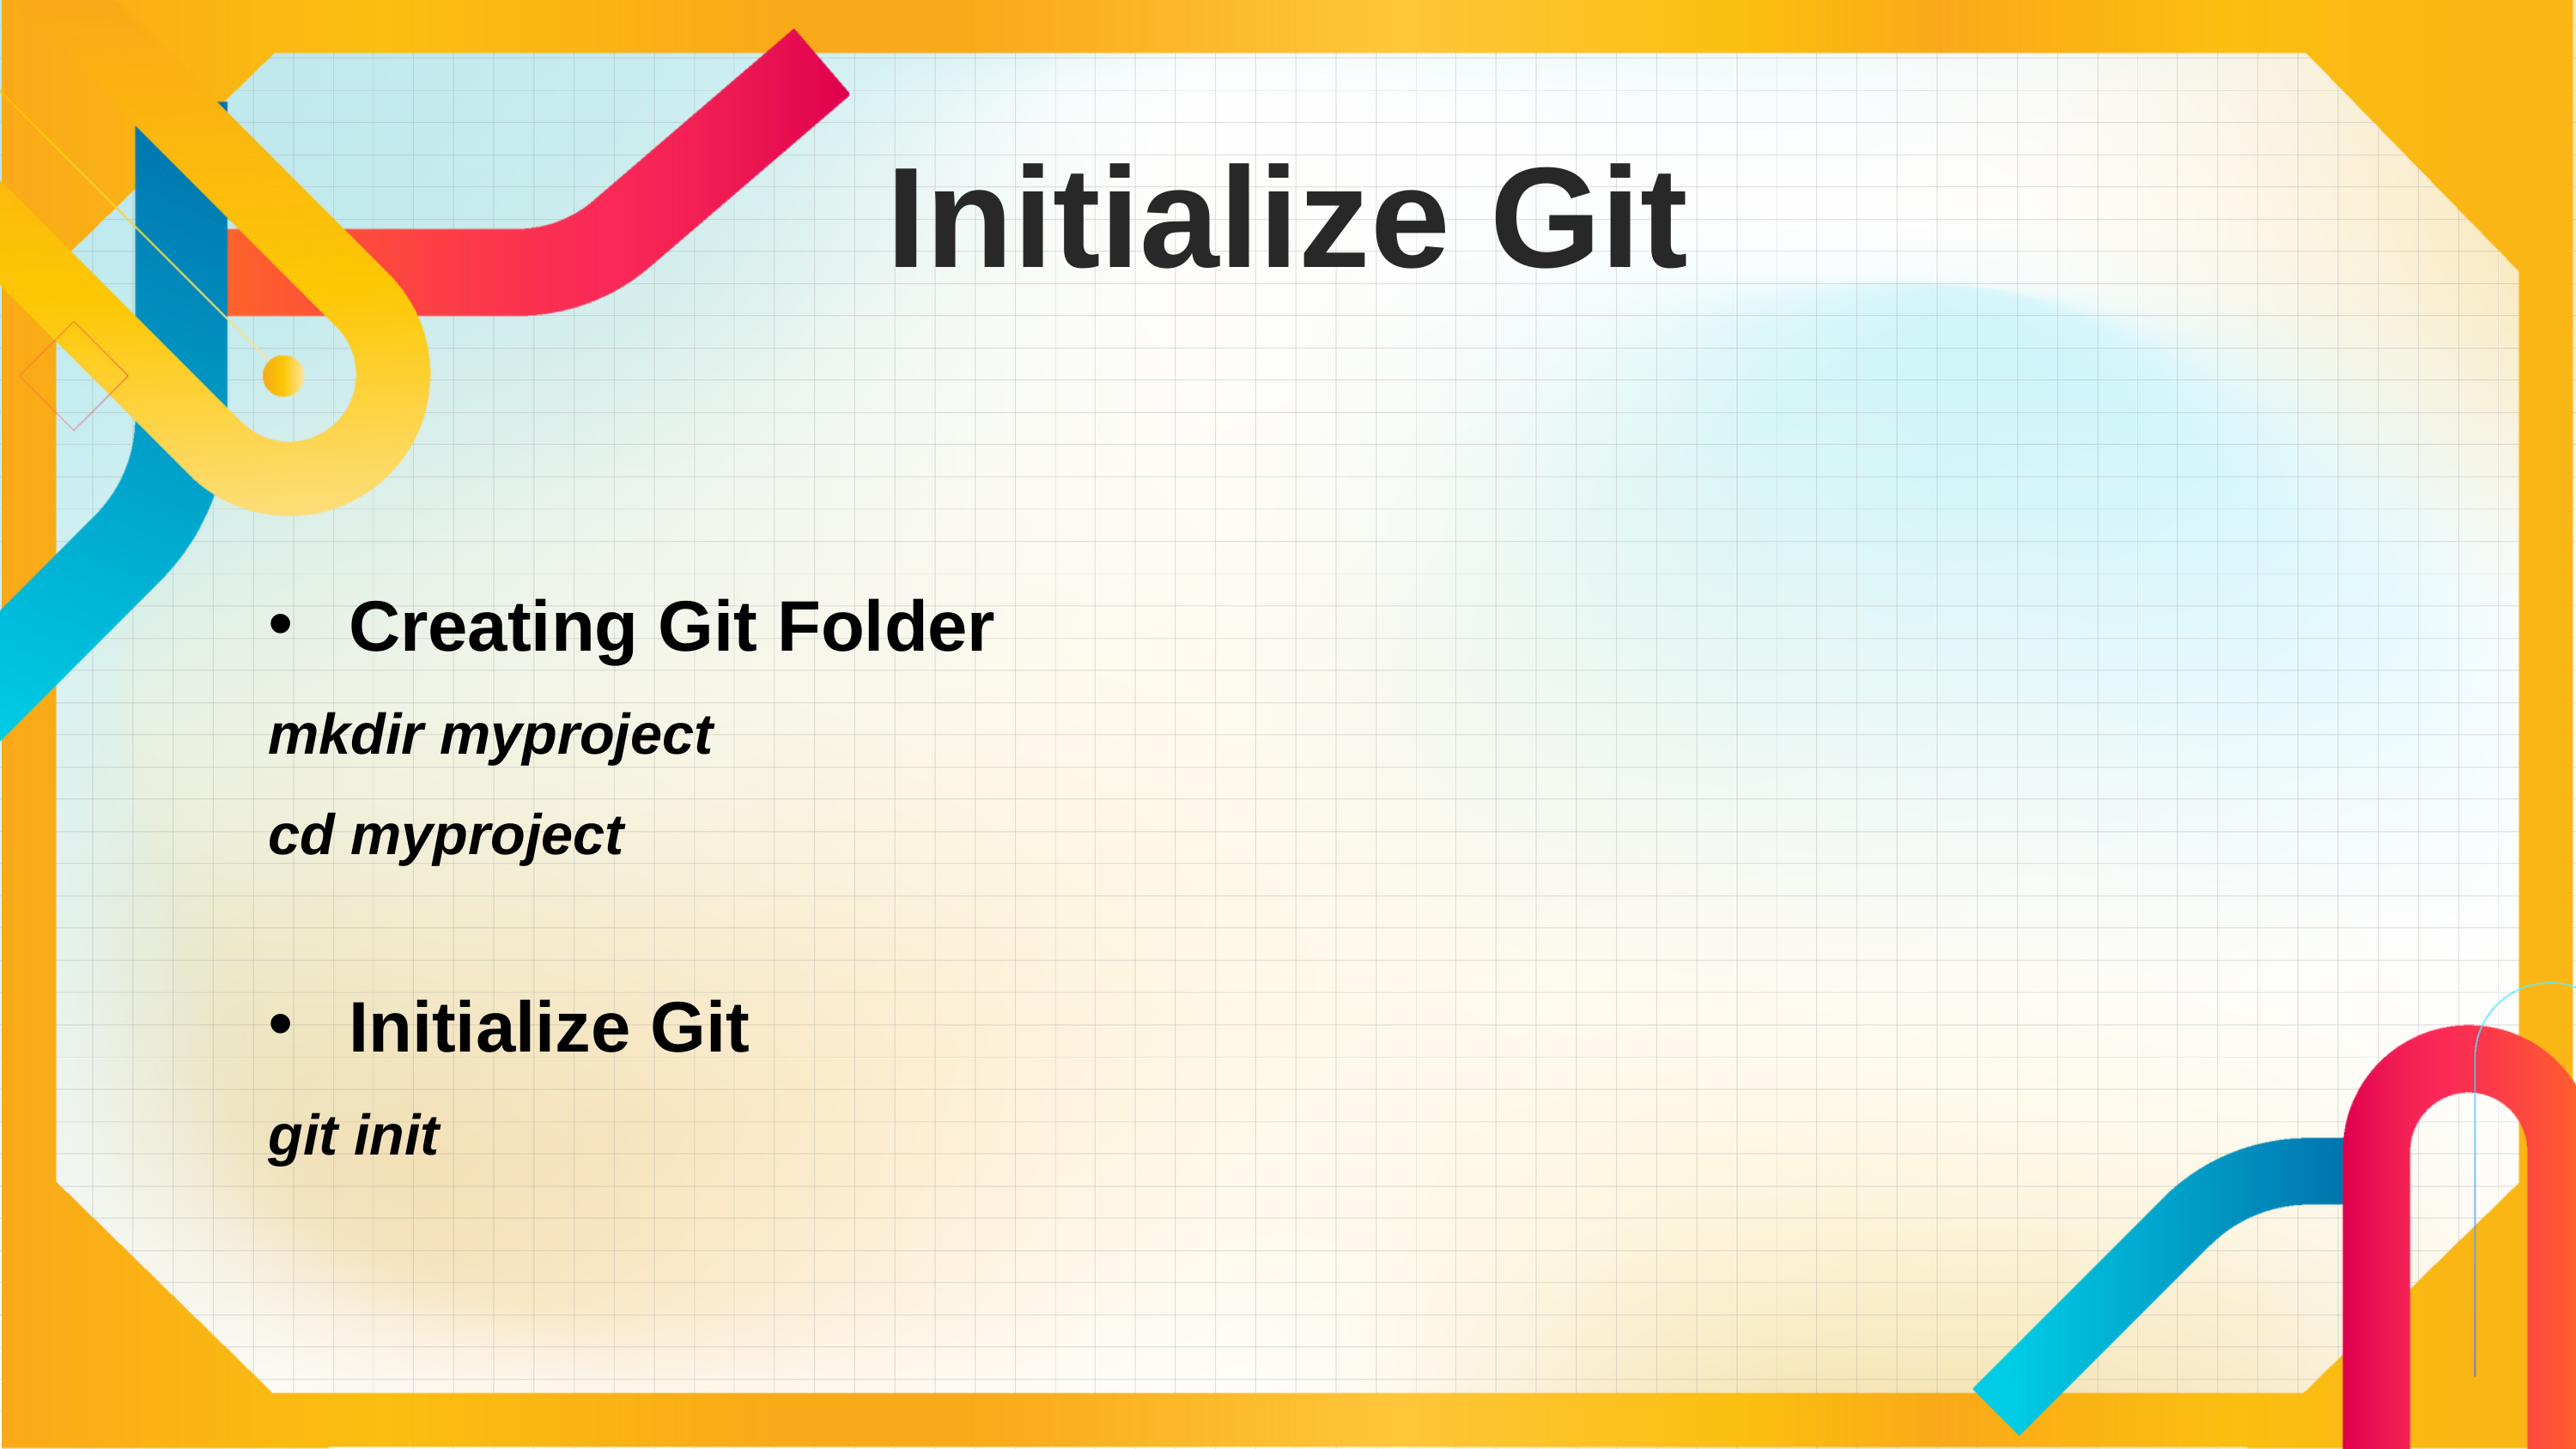

Initialize Git
Creating Git Folder
mkdir myproject
cd myproject

Initialize Git
git init